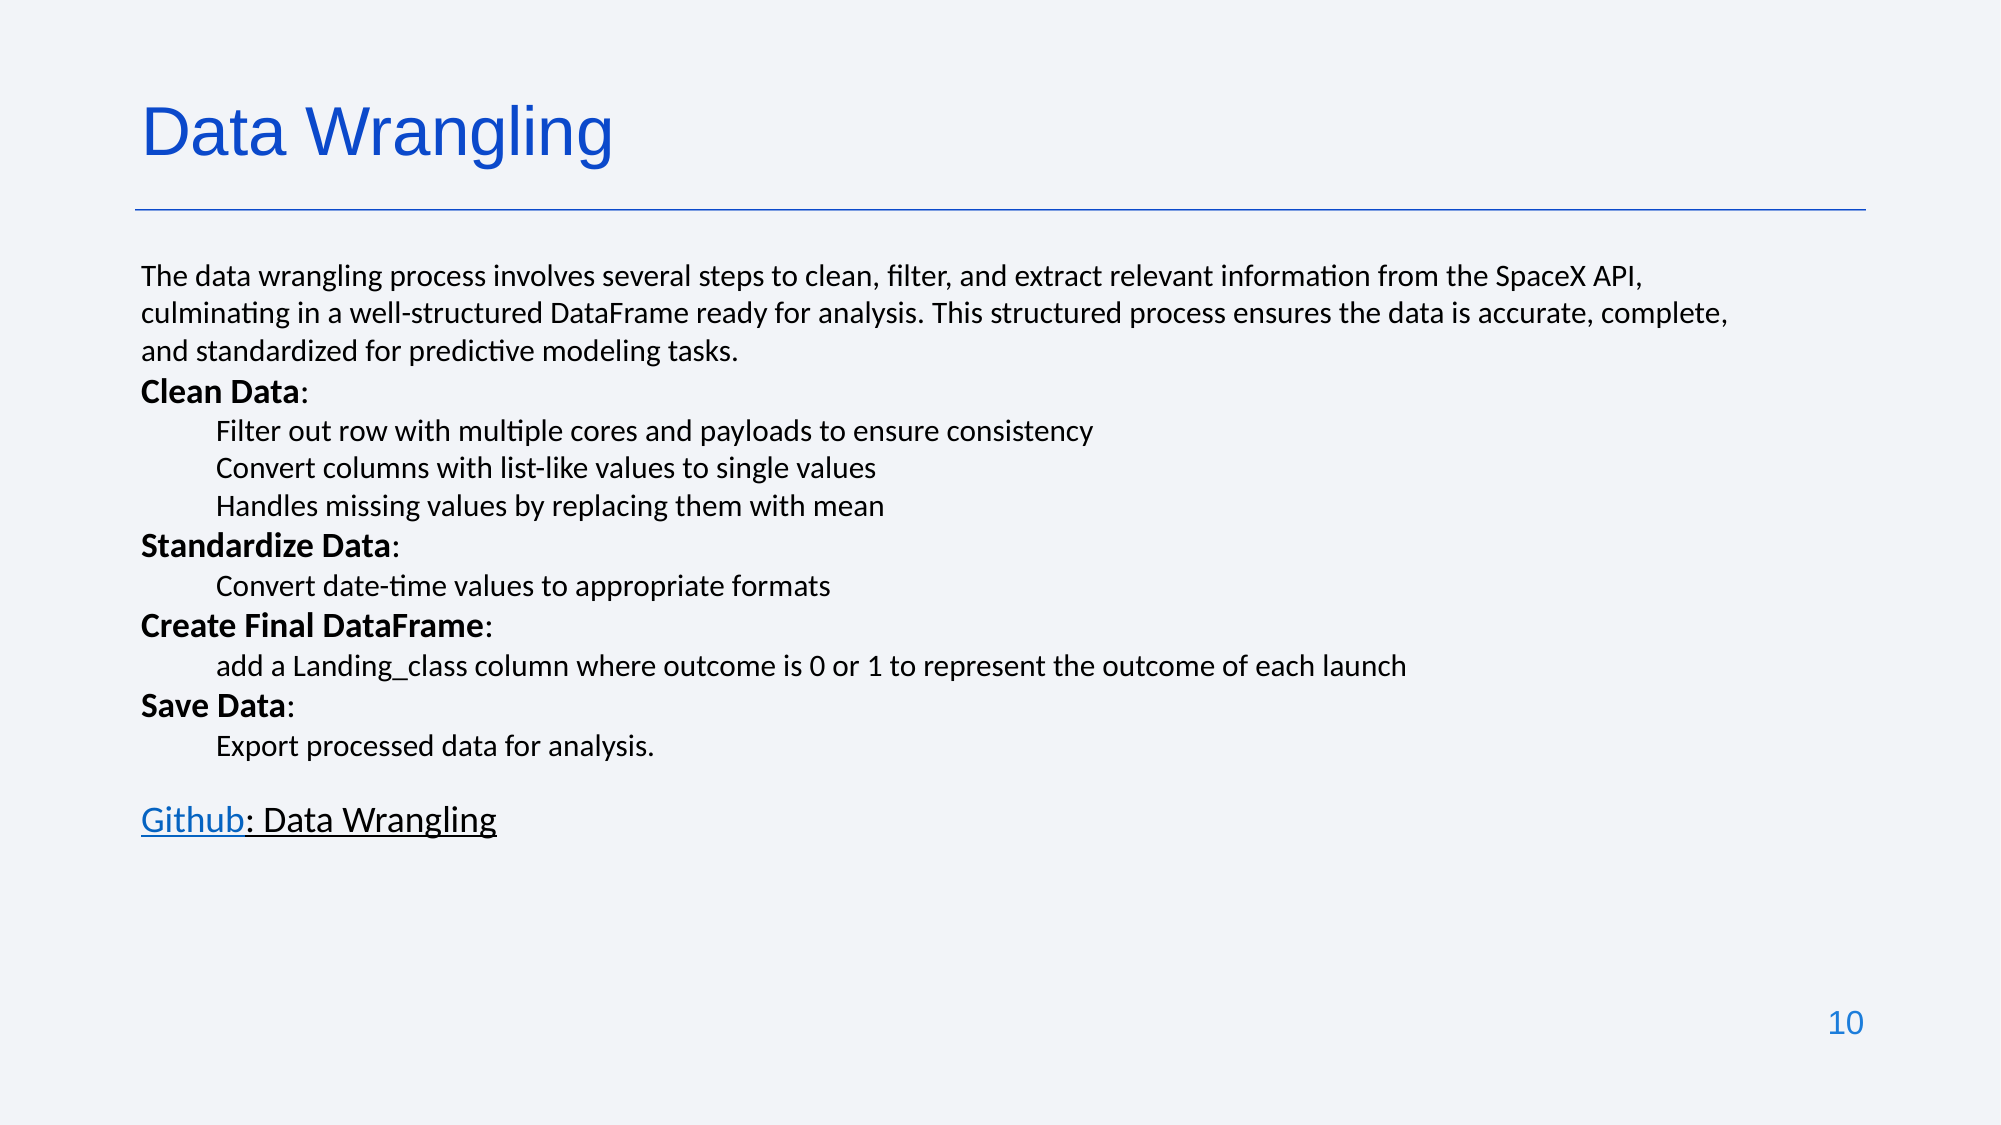

Data Wrangling
The data wrangling process involves several steps to clean, filter, and extract relevant information from the SpaceX API, culminating in a well-structured DataFrame ready for analysis. This structured process ensures the data is accurate, complete, and standardized for predictive modeling tasks.
Clean Data:
Filter out row with multiple cores and payloads to ensure consistency
Convert columns with list-like values to single values
Handles missing values by replacing them with mean
Standardize Data:
Convert date-time values to appropriate formats
Create Final DataFrame:
add a Landing_class column where outcome is 0 or 1 to represent the outcome of each launch
Save Data:
Export processed data for analysis.

Github: Data Wrangling
10